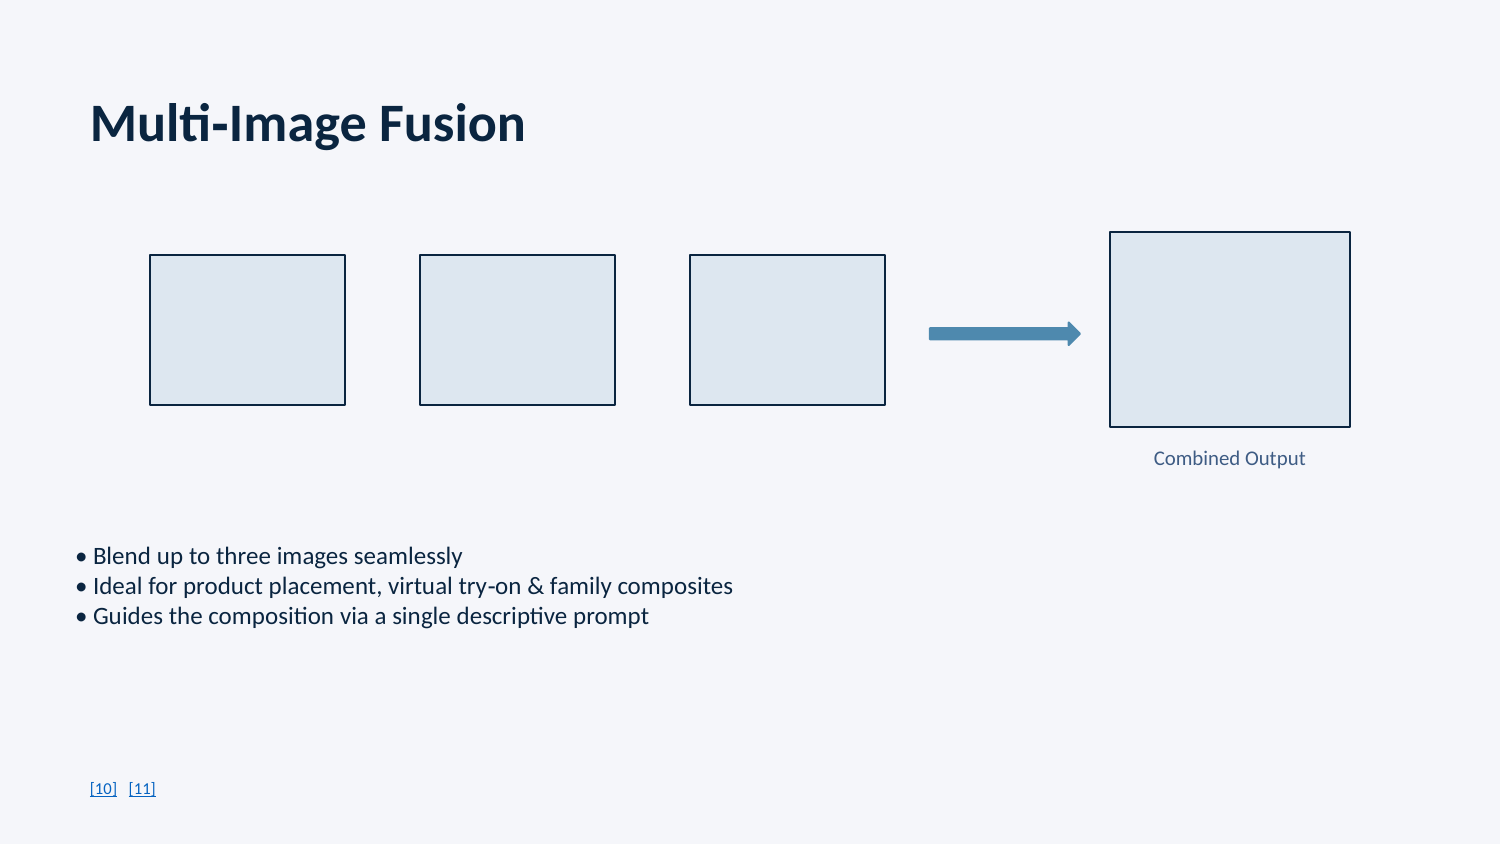

Multi‑Image Fusion

Combined Output
• Blend up to three images seamlessly
• Ideal for product placement, virtual try‑on & family composites
• Guides the composition via a single descriptive prompt
[10]   [11]